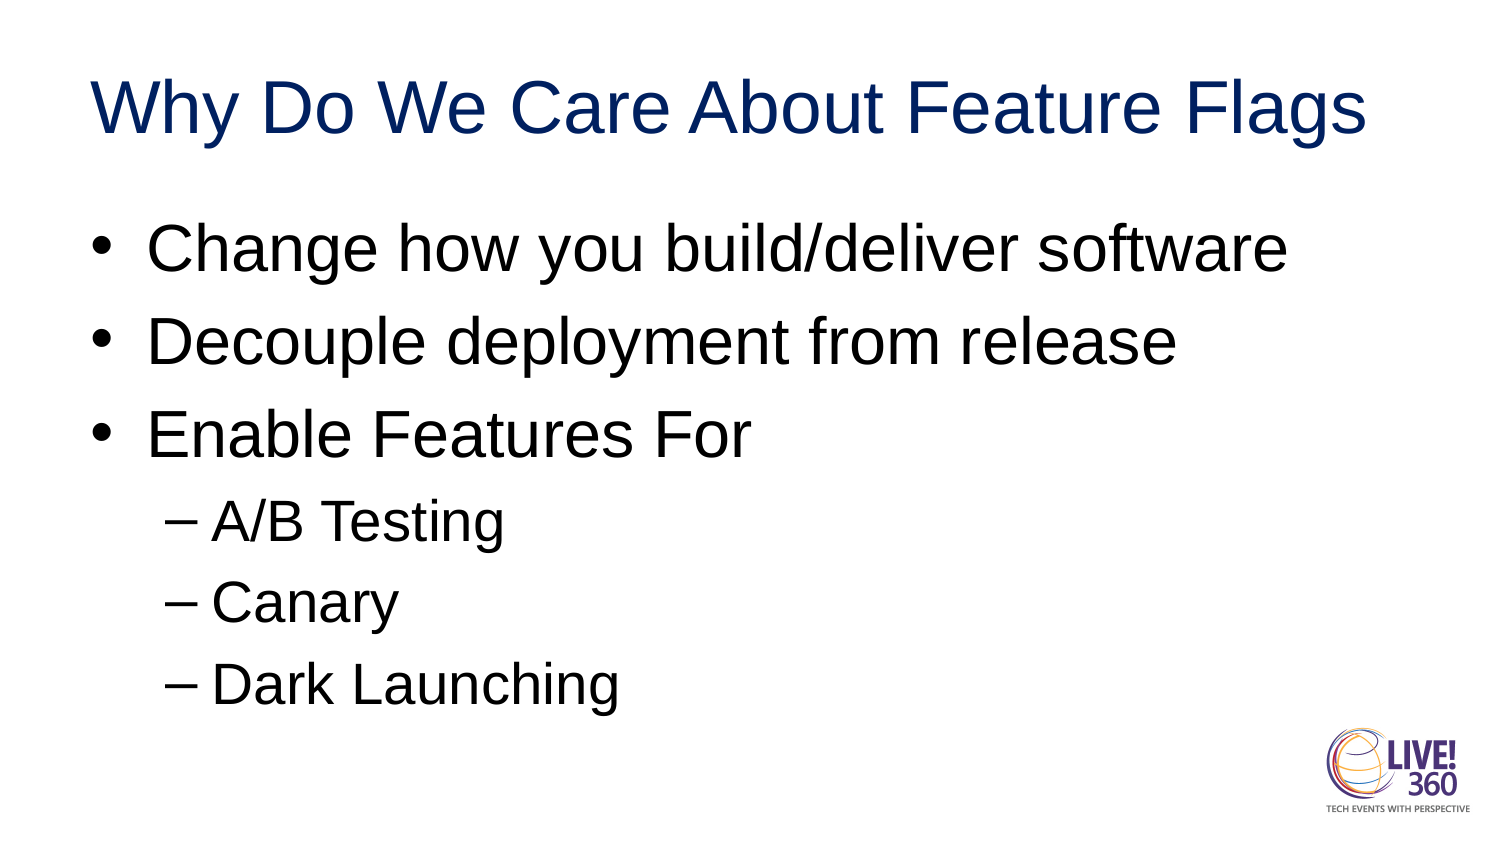

# Why Do We Care About Feature Flags
Change how you build/deliver software
Decouple deployment from release
Enable Features For
A/B Testing
Canary
Dark Launching